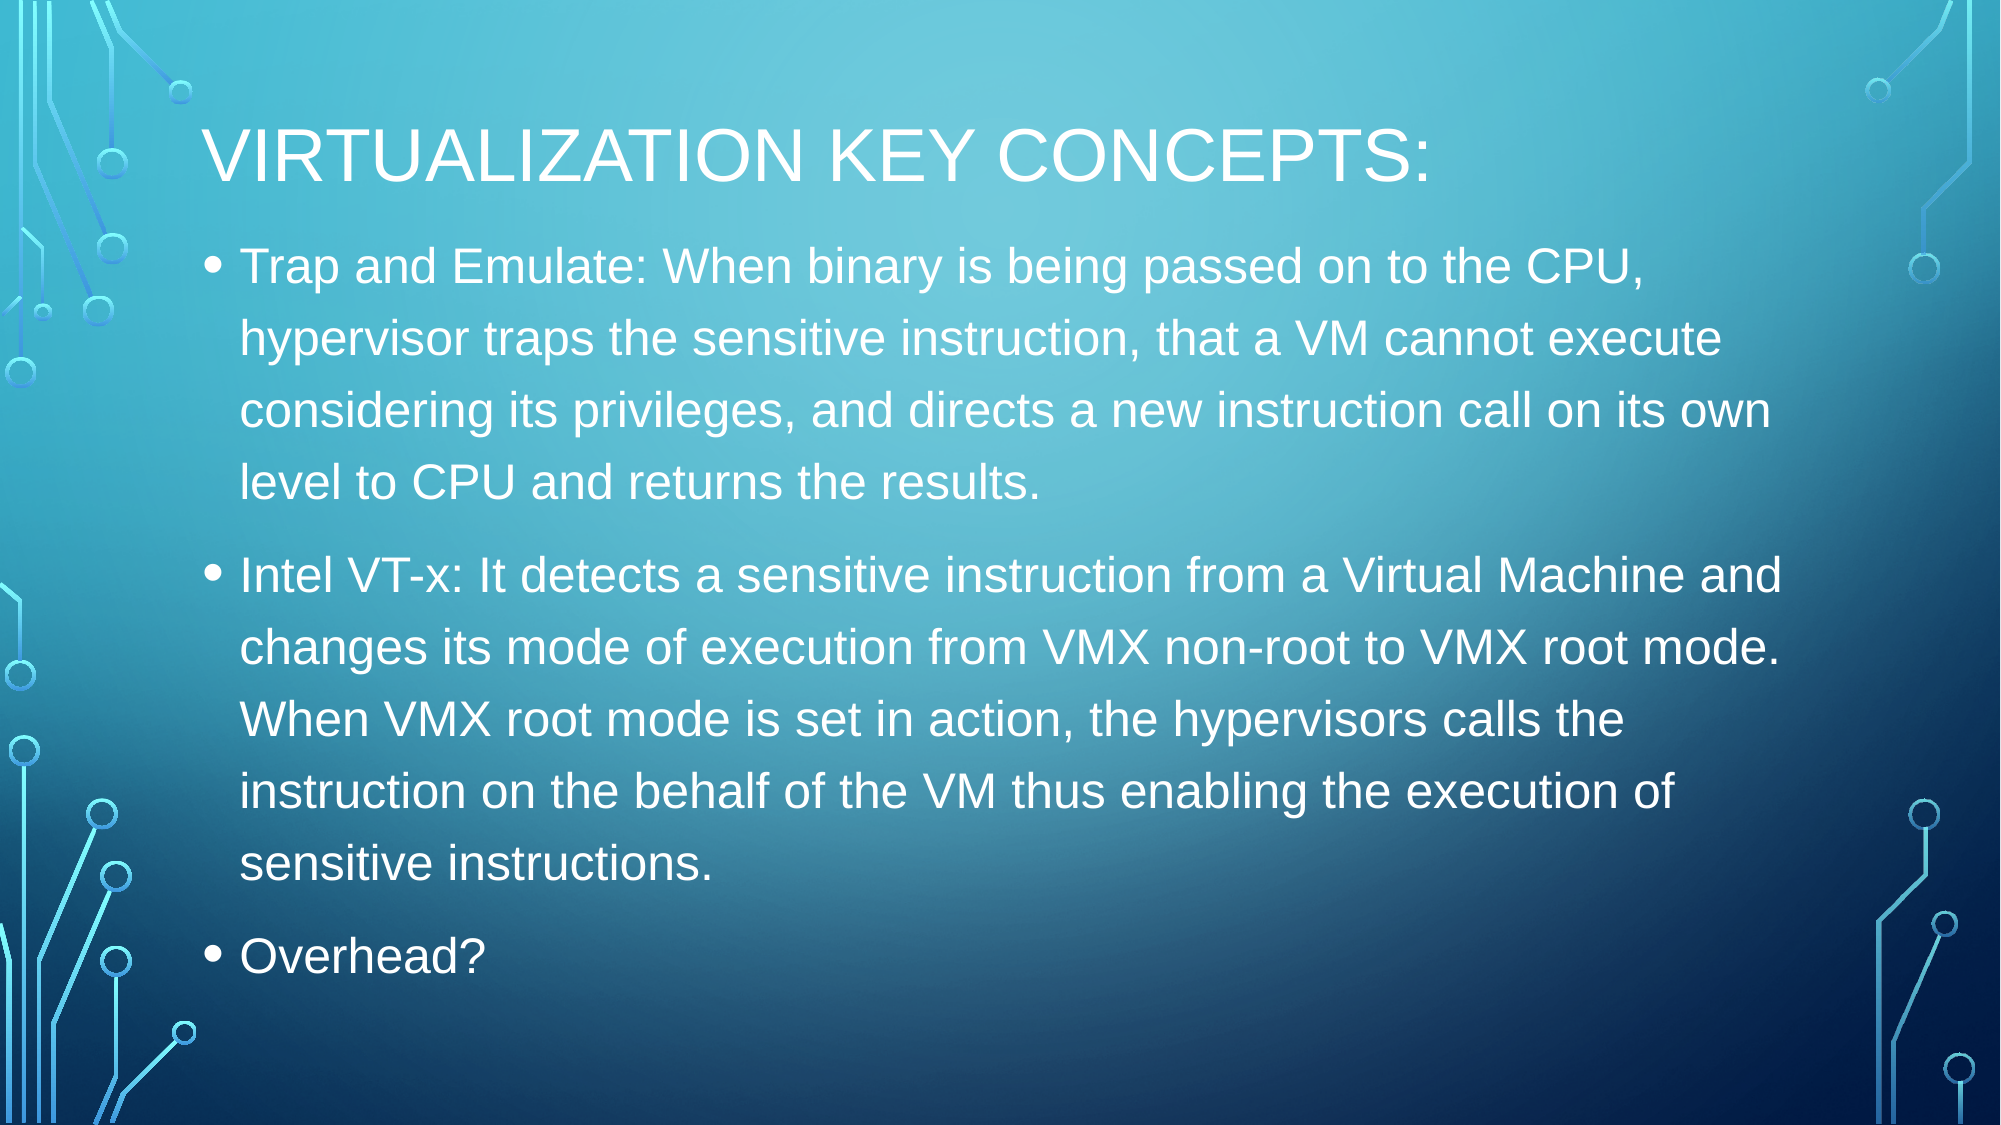

Virtualization Key Concepts:
Trap and Emulate: When binary is being passed on to the CPU, hypervisor traps the sensitive instruction, that a VM cannot execute considering its privileges, and directs a new instruction call on its own level to CPU and returns the results.
Intel VT-x: It detects a sensitive instruction from a Virtual Machine and changes its mode of execution from VMX non-root to VMX root mode. When VMX root mode is set in action, the hypervisors calls the instruction on the behalf of the VM thus enabling the execution of sensitive instructions.
Overhead?